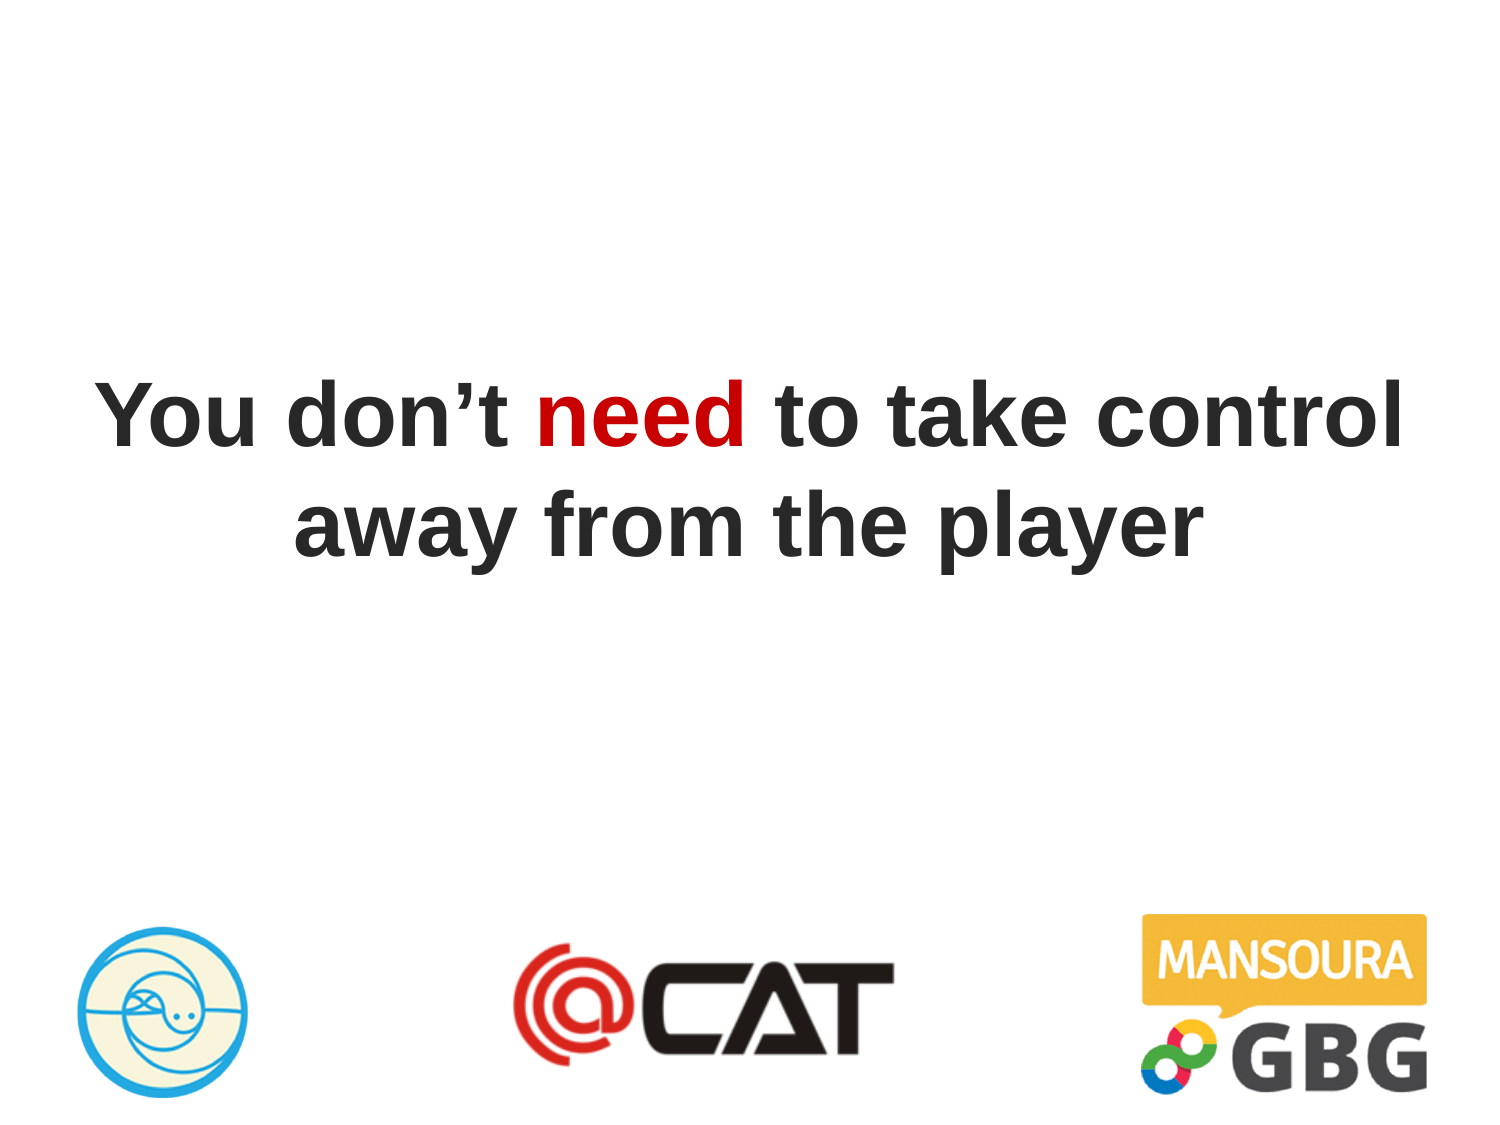

# You don’t need to take control away from the player